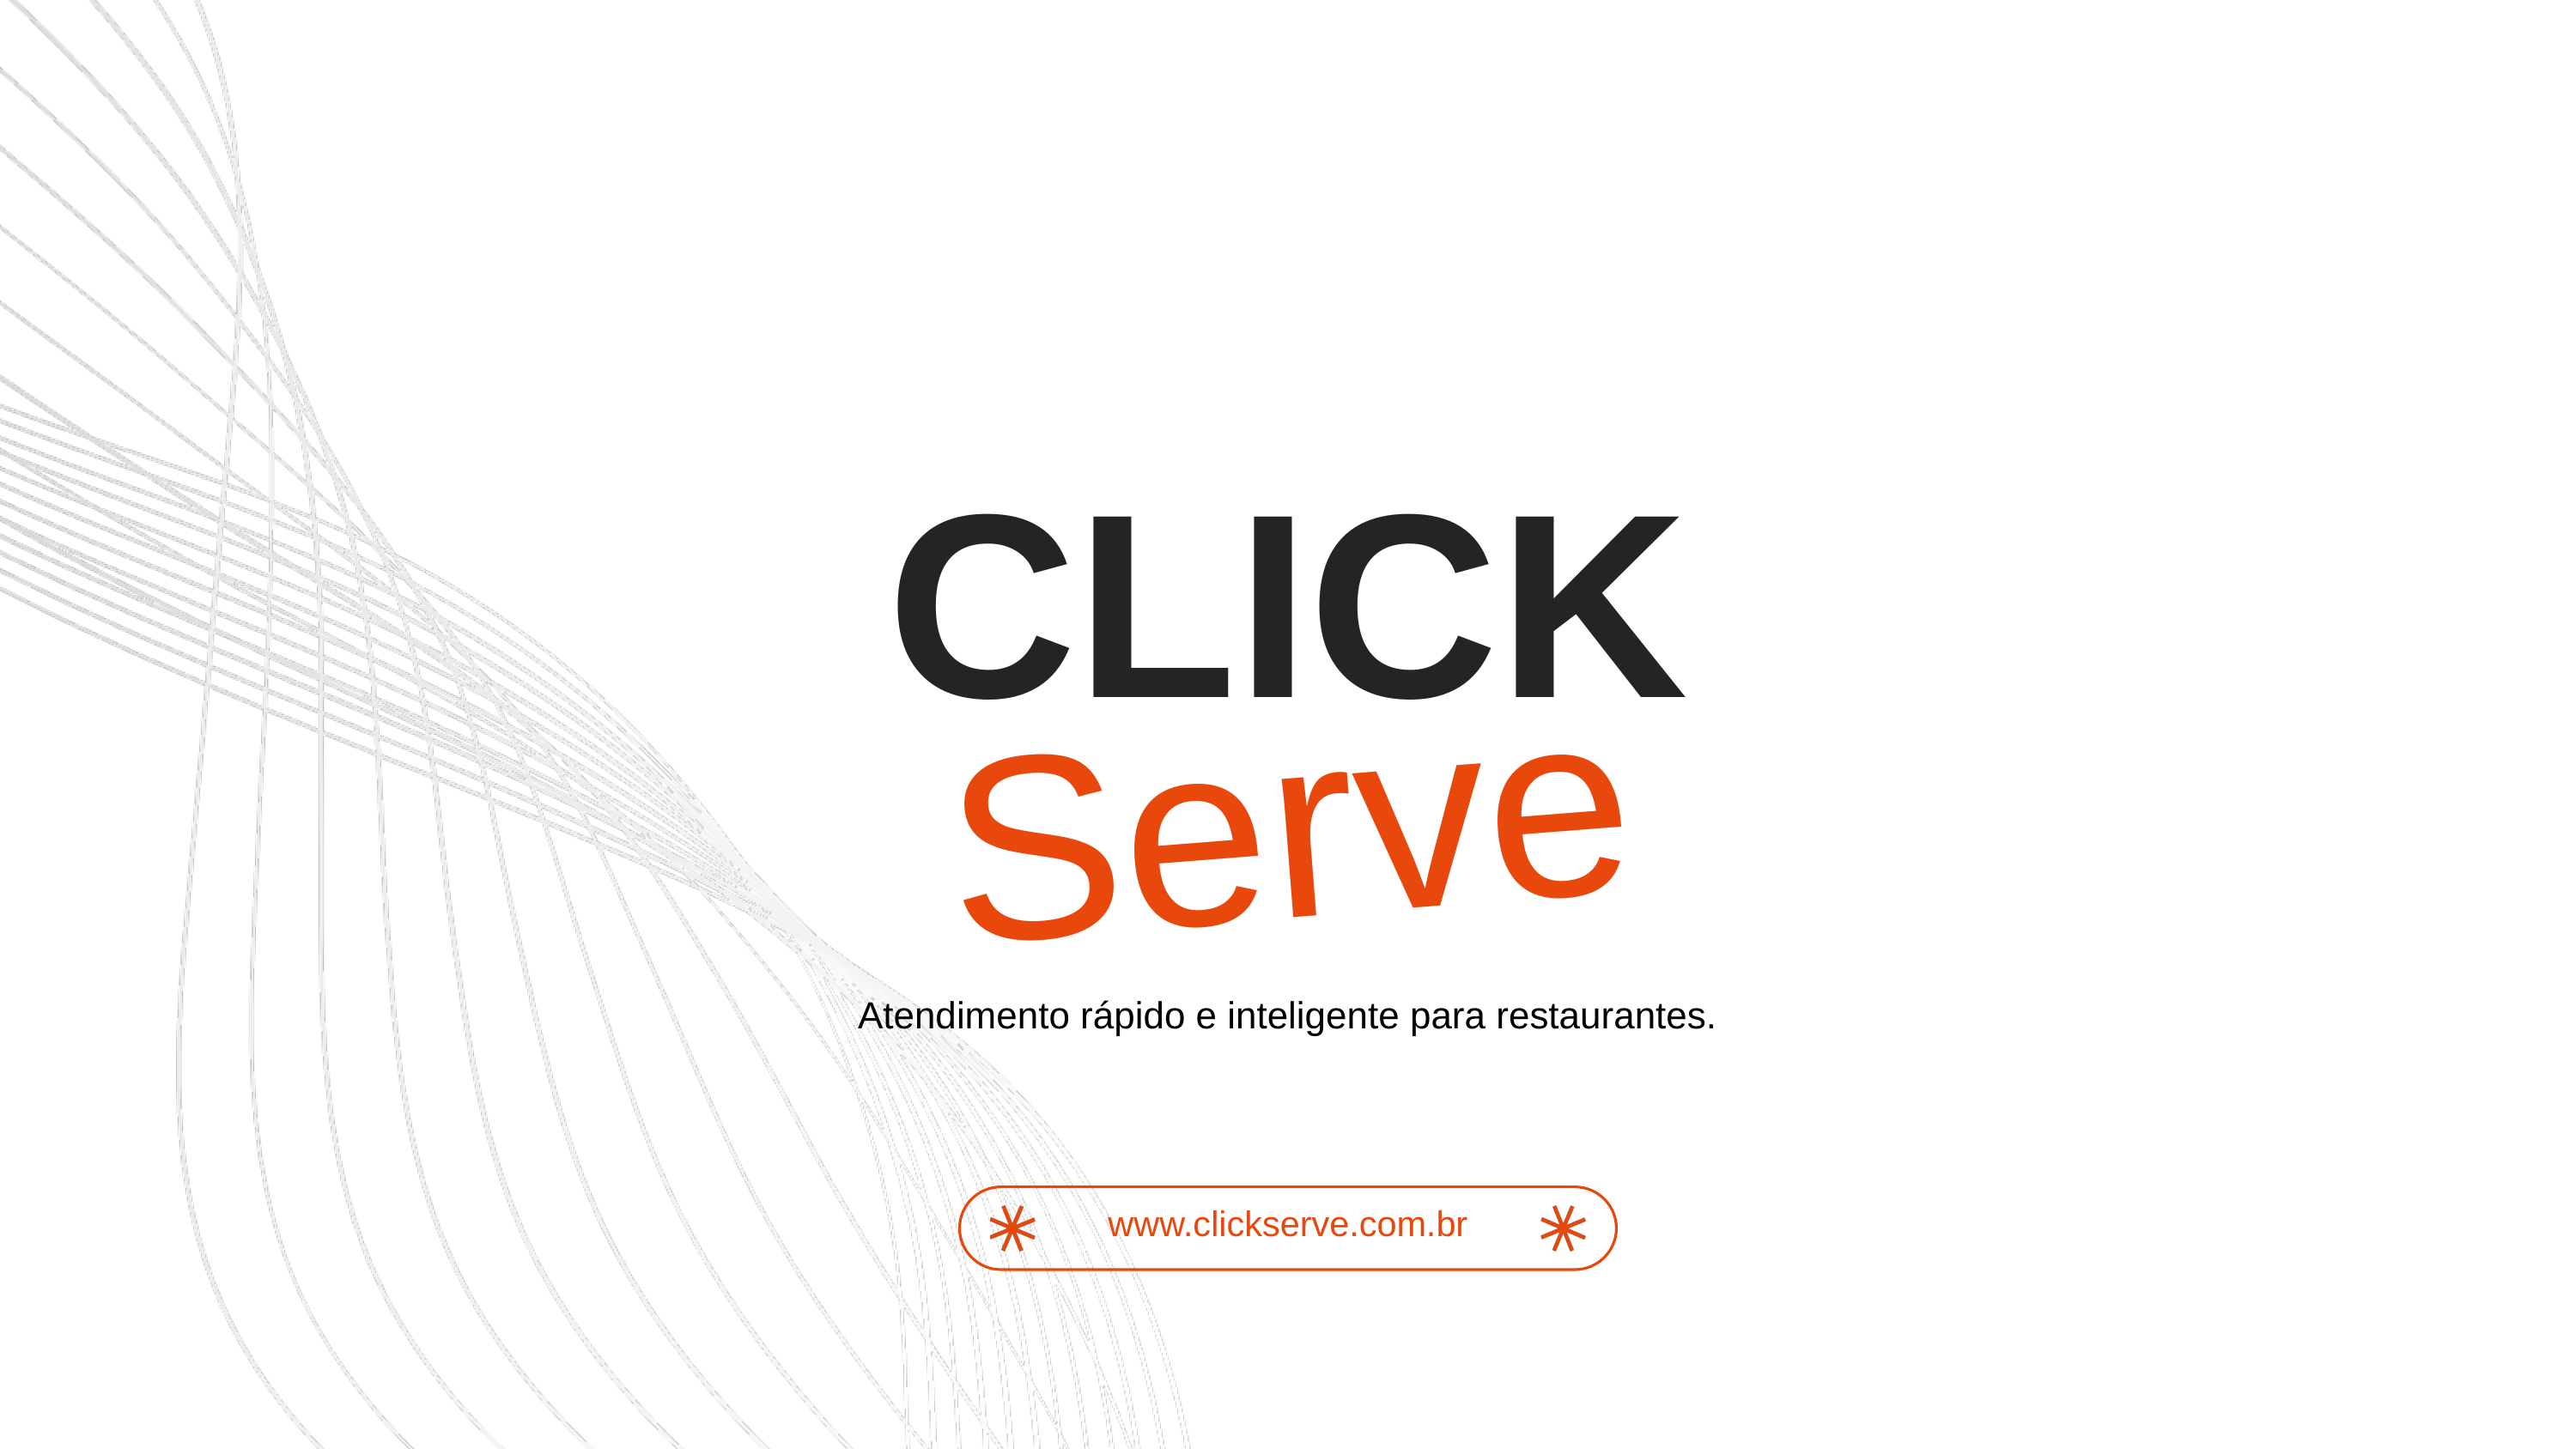

CLICK
Serve
Atendimento rápido e inteligente para restaurantes.

www.clickserve.com.br